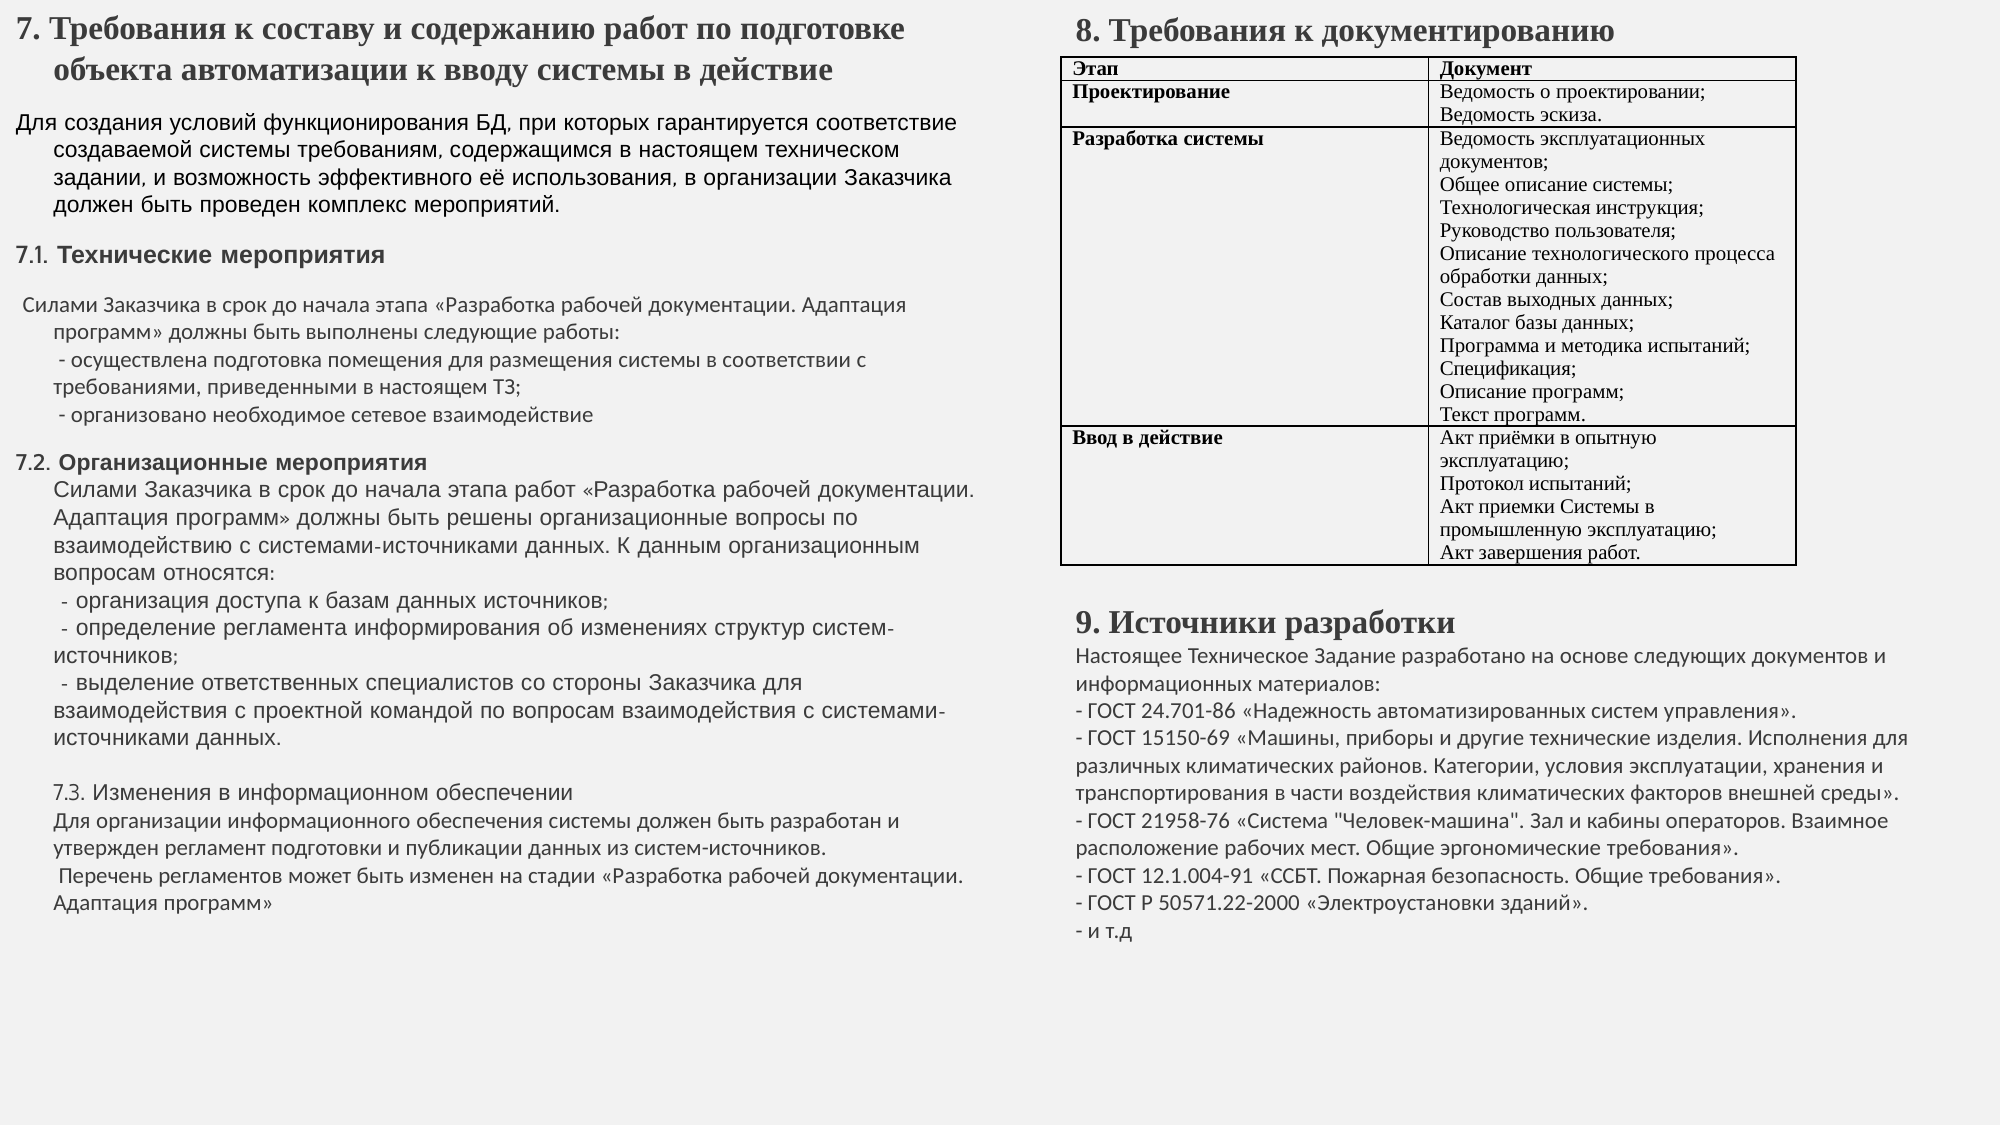

7. Требования к составу и содержанию работ по подготовке объекта автоматизации к вводу системы в действие
Для создания условий функционирования БД, при которых гарантируется соответствие создаваемой системы требованиям, содержащимся в настоящем техническом задании, и возможность эффективного её использования, в организации Заказчика должен быть проведен комплекс мероприятий.
7.1. Технические мероприятия
 Силами Заказчика в срок до начала этапа «Разработка рабочей документации. Адаптация программ» должны быть выполнены следующие работы:
 - осуществлена подготовка помещения для размещения системы в соответствии с требованиями, приведенными в настоящем ТЗ;
 - организовано необходимое сетевое взаимодействие
7.2. Организационные мероприятия
Силами Заказчика в срок до начала этапа работ «Разработка рабочей документации. Адаптация программ» должны быть решены организационные вопросы по взаимодействию с системами-источниками данных. К данным организационным вопросам относятся:
 - организация доступа к базам данных источников;
 - определение регламента информирования об изменениях структур систем-источников;
 - выделение ответственных специалистов со стороны Заказчика для взаимодействия с проектной командой по вопросам взаимодействия с системами-источниками данных.
7.3. Изменения в информационном обеспечении
Для организации информационного обеспечения системы должен быть разработан и утвержден регламент подготовки и публикации данных из систем-источников.
 Перечень регламентов может быть изменен на стадии «Разработка рабочей документации. Адаптация программ»

8. Требования к документированию
| Этап | Документ |
| --- | --- |
| Проектирование | Ведомость о проектировании; Ведомость эскиза. |
| Разработка системы | Ведомость эксплуатационных документов; Общее описание системы; Технологическая инструкция; Руководство пользователя; Описание технологического процесса обработки данных; Состав выходных данных; Каталог базы данных; Программа и методика испытаний; Спецификация; Описание программ; Текст программ. |
| Ввод в действие | Акт приёмки в опытную эксплуатацию; Протокол испытаний; Акт приемки Системы в промышленную эксплуатацию; Акт завершения работ. |
9. Источники разработки​
Настоящее Техническое Задание разработано на основе следующих документов и информационных материалов:​
- ГОСТ 24.701-86 «Надежность автоматизированных систем управления».​
- ГОСТ 15150-69 «Машины, приборы и другие технические изделия. Исполнения для различных климатических районов. Категории, условия эксплуатации, хранения и транспортирования в части воздействия климатических факторов внешней среды».​
- ГОСТ 21958-76 «Система "Человек-машина". Зал и кабины операторов. Взаимное расположение рабочих мест. Общие эргономические требования».​
- ГОСТ 12.1.004-91 «ССБТ. Пожарная безопасность. Общие требования».​
- ГОСТ Р 50571.22-2000 «Электроустановки зданий».​
- и т.д